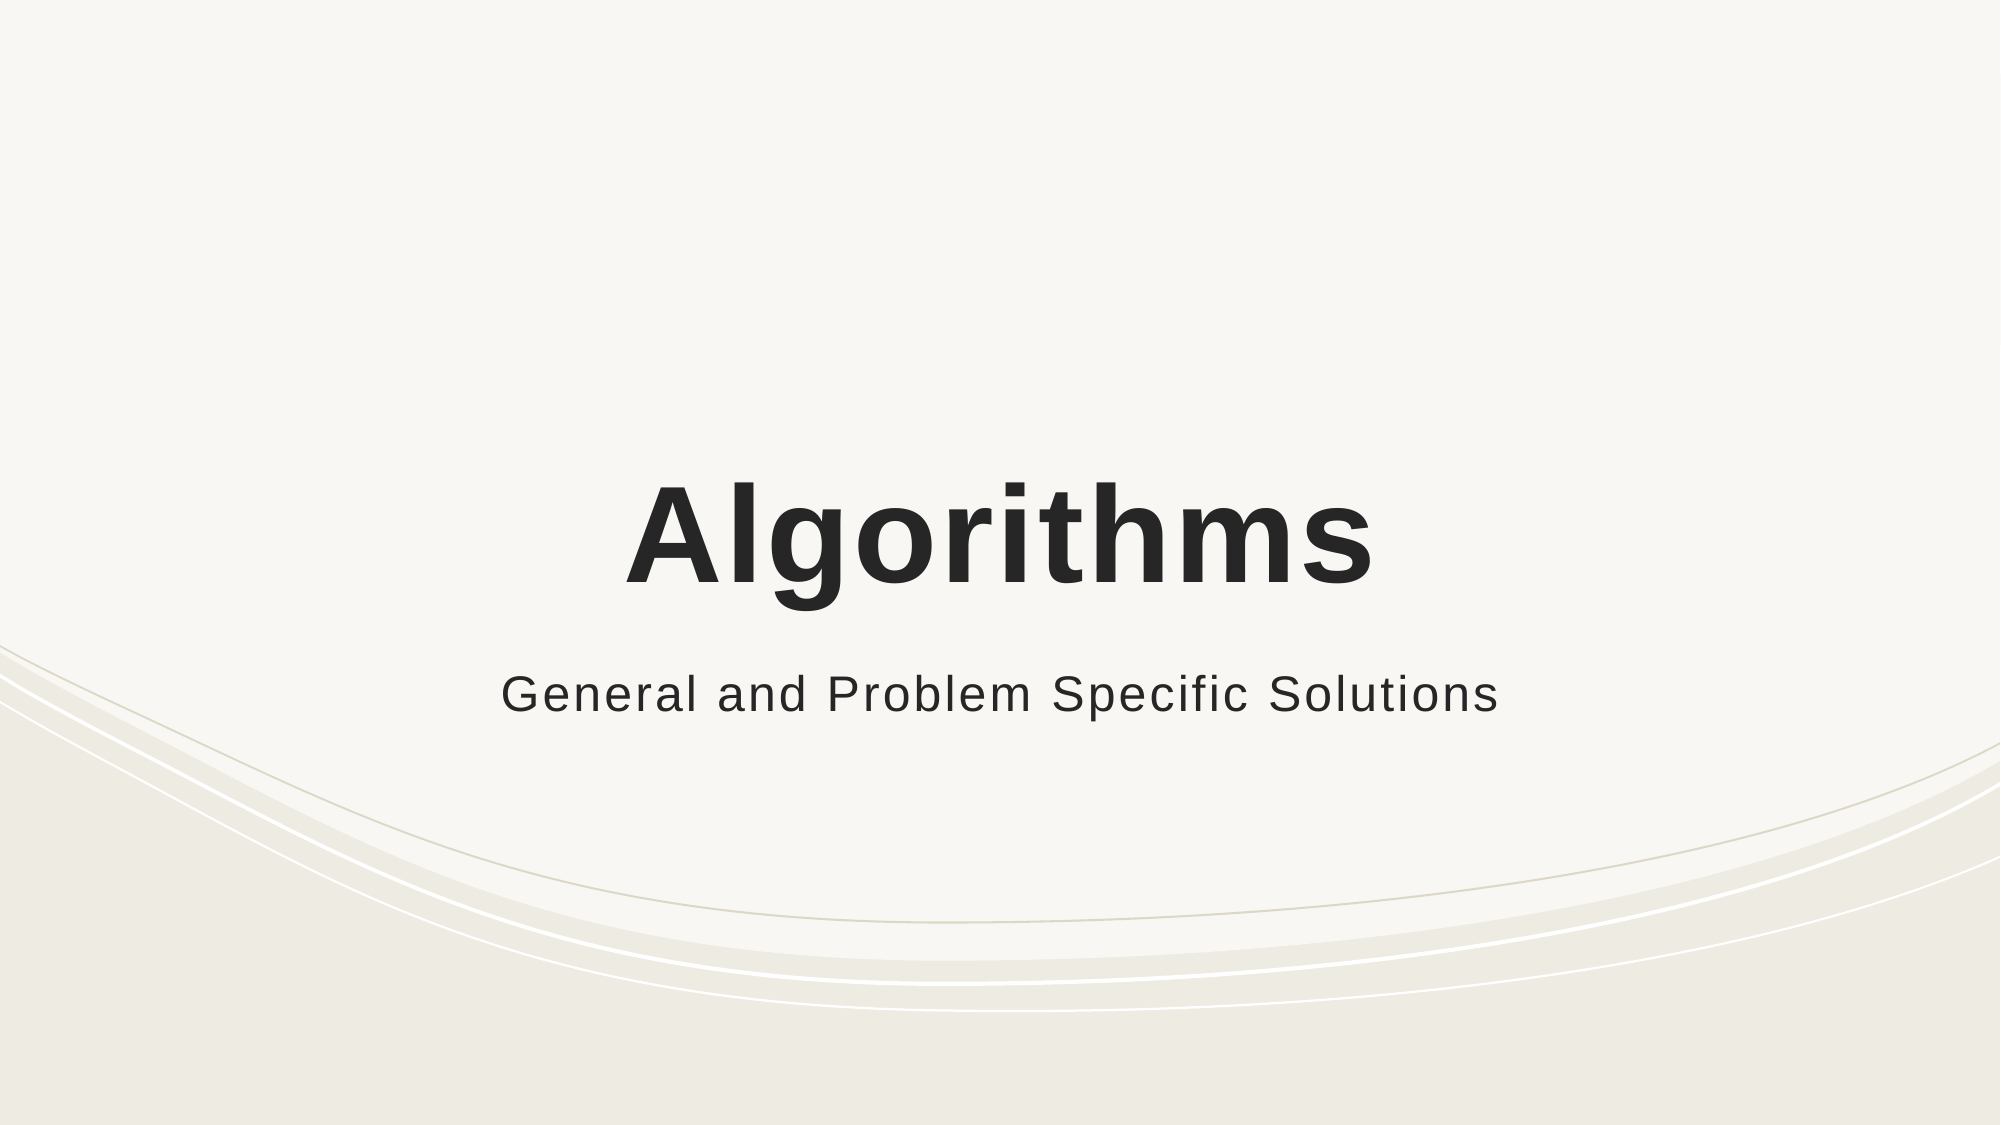

# Algorithms
General and Problem Specific Solutions